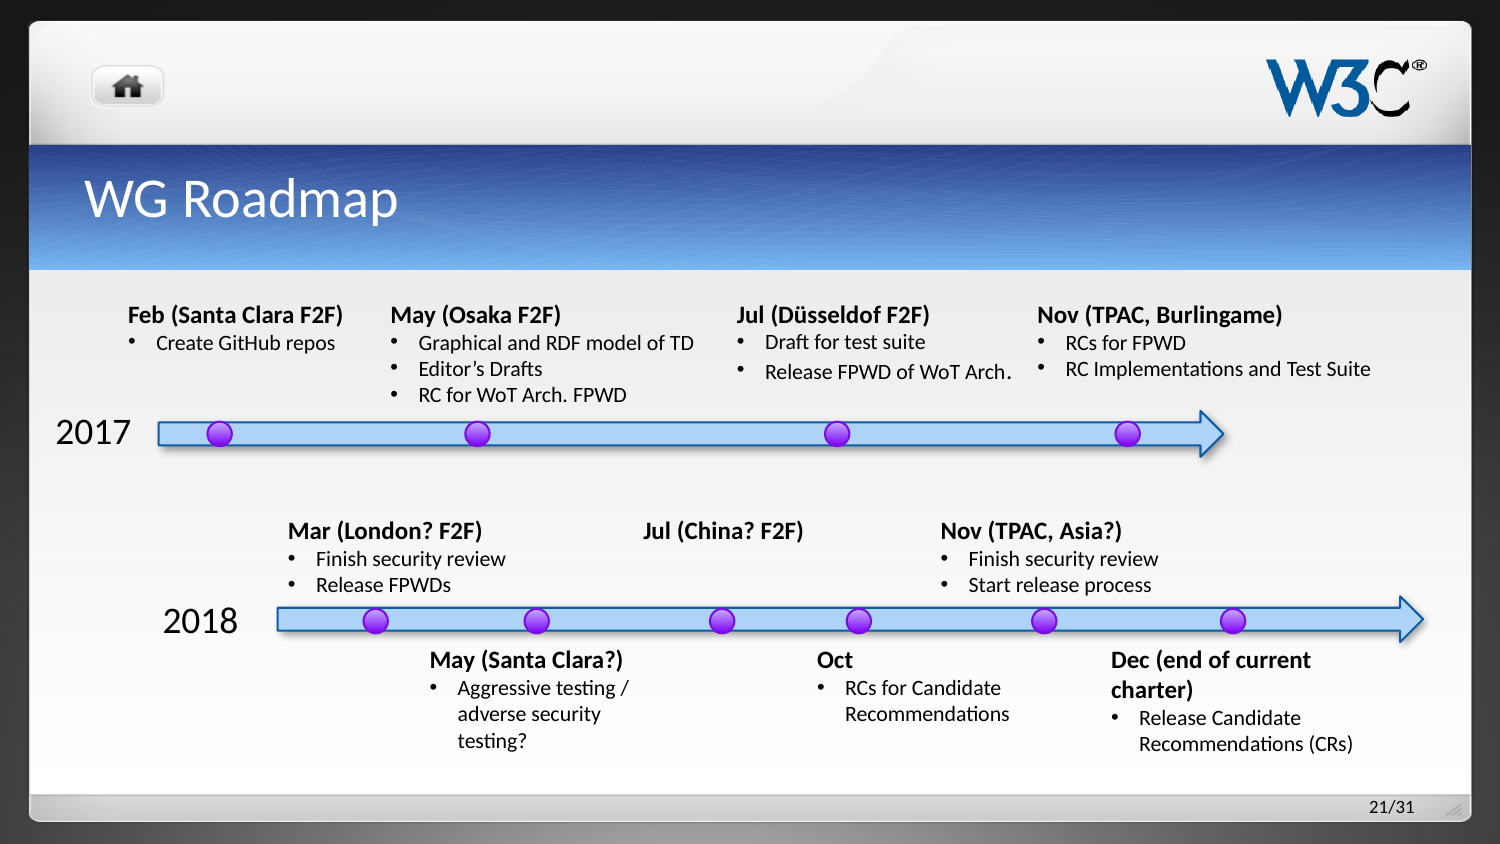

# WG Roadmap
Feb (Santa Clara F2F)
Create GitHub repos
May (Osaka F2F)
Graphical and RDF model of TD
Editor’s Drafts
RC for WoT Arch. FPWD
Jul (Düsseldof F2F)
Draft for test suite
Release FPWD of WoT Arch.
Nov (TPAC, Burlingame)
RCs for FPWD
RC Implementations and Test Suite
2017

Mar (London? F2F)
Finish security review
Release FPWDs
Jul (China? F2F)
Nov (TPAC, Asia?)
Finish security review
Start release process
2018

May (Santa Clara?)
Aggressive testing / adverse security testing?
Oct
RCs for Candidate Recommendations
Dec (end of current charter)
Release Candidate Recommendations (CRs)
21/31